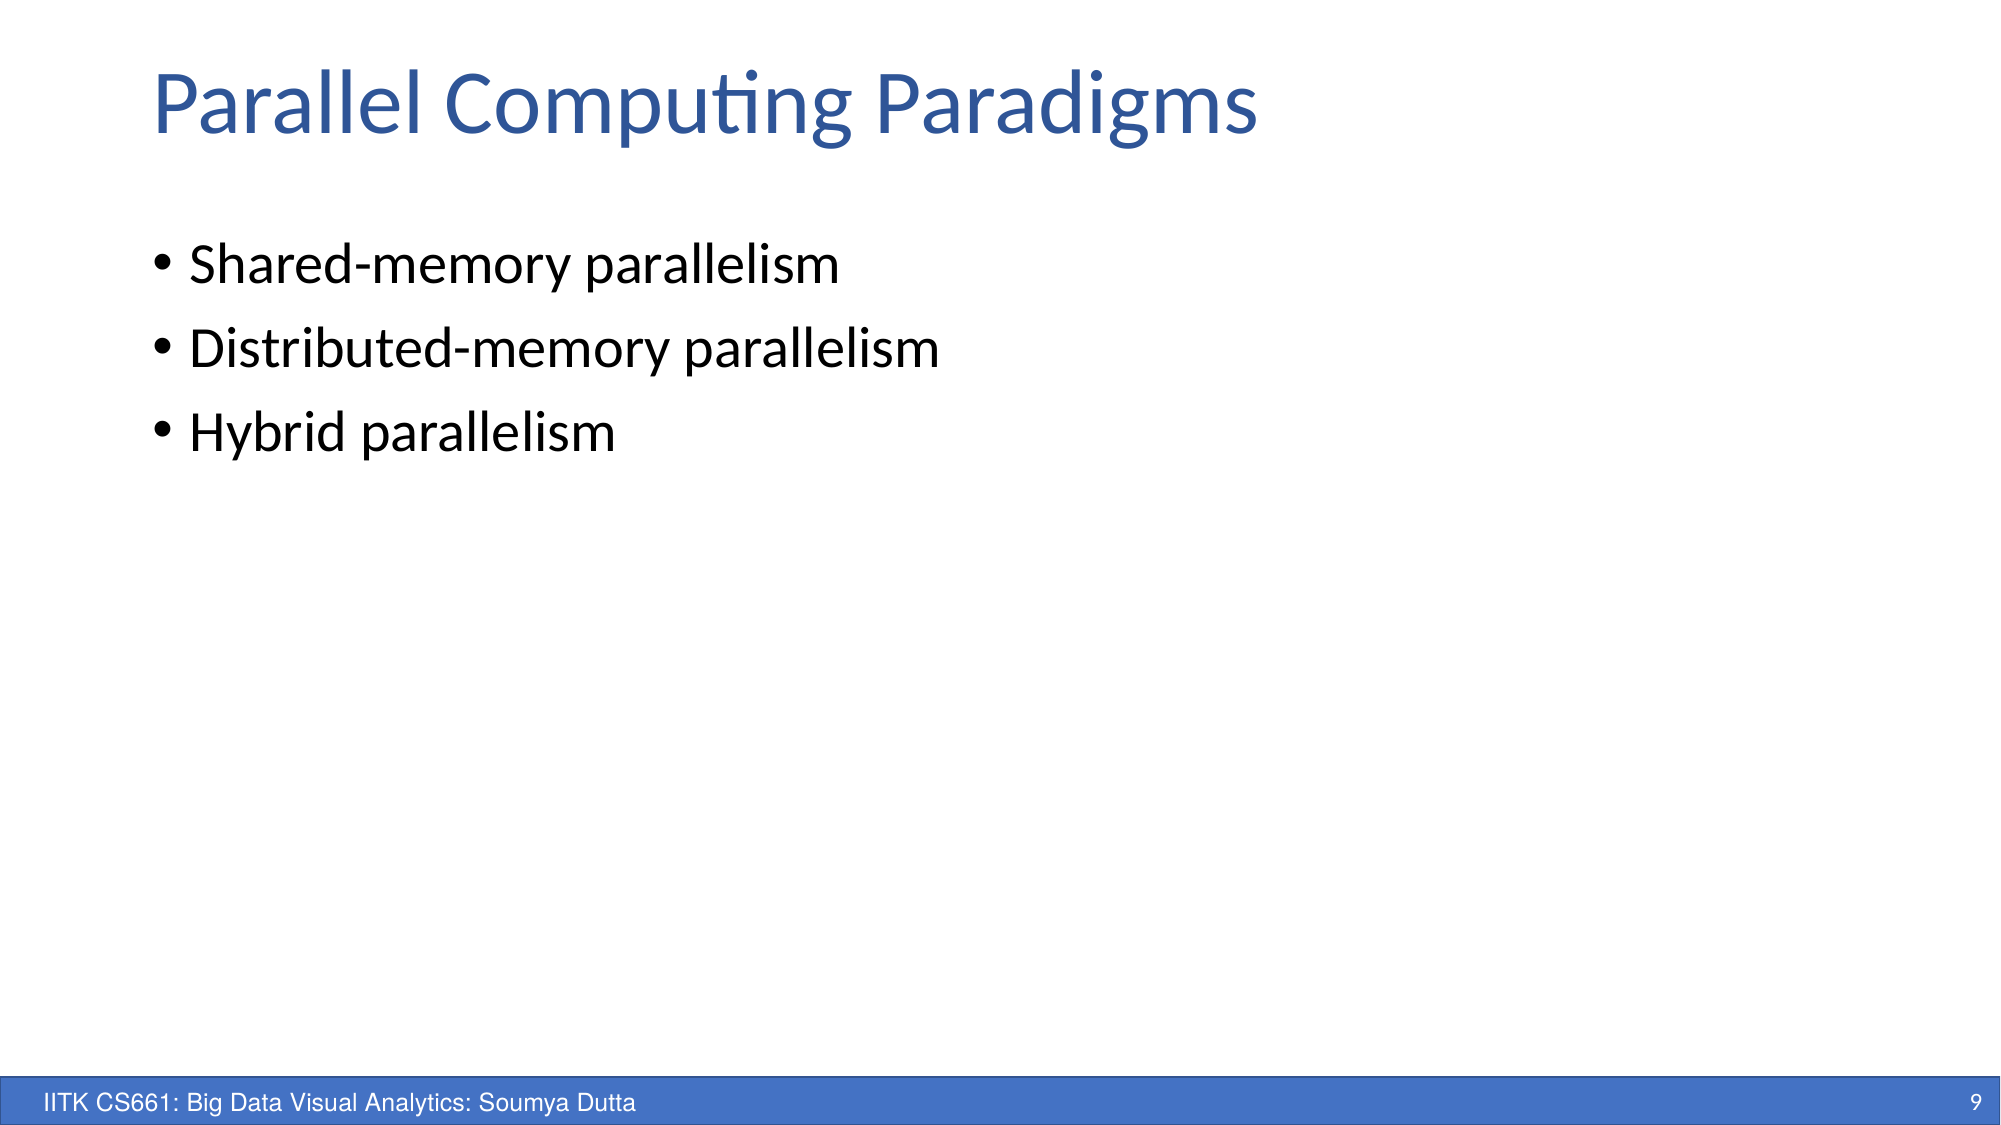

# Parallel Computing Paradigms
Shared-memory parallelism
Distributed-memory parallelism
Hybrid parallelism